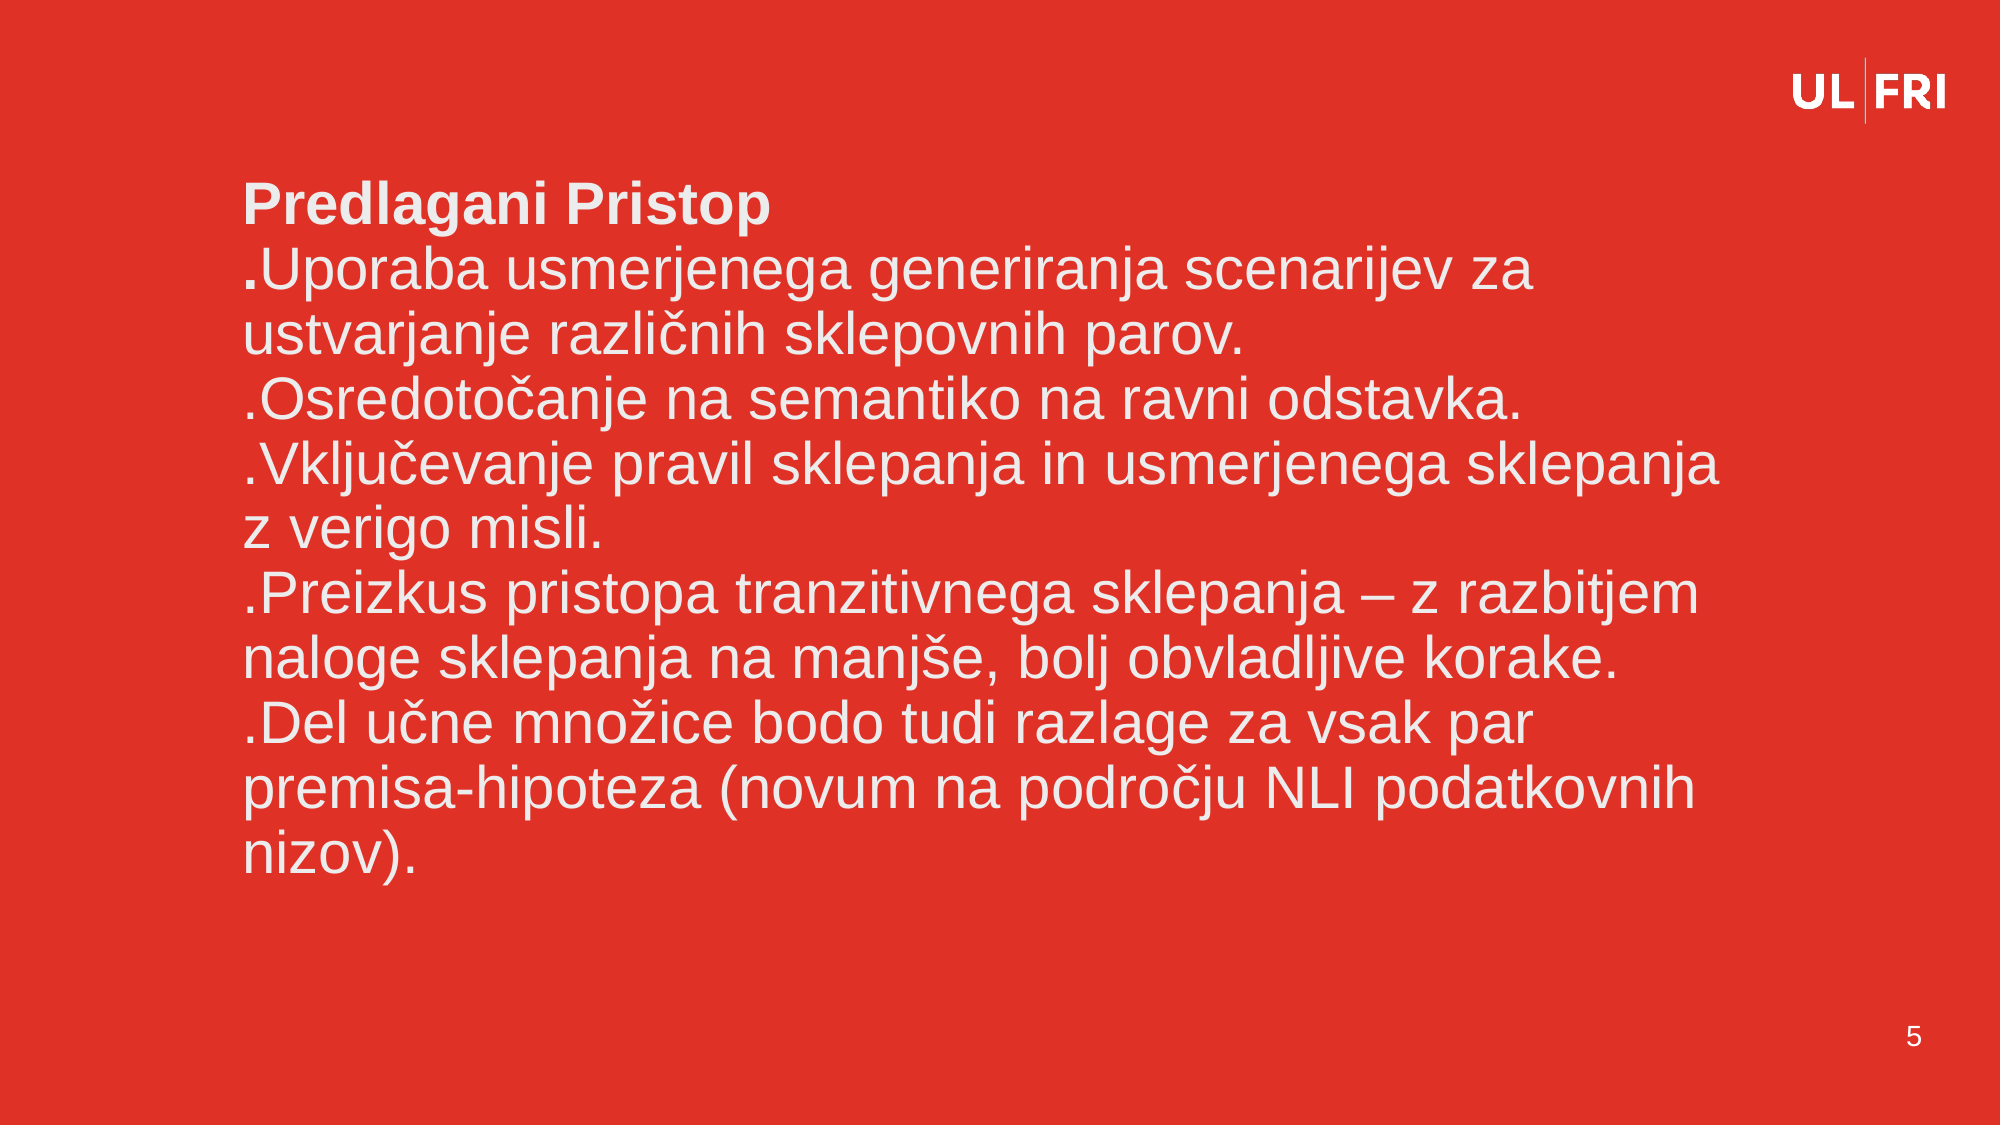

# Predlagani Pristop .Uporaba usmerjenega generiranja scenarijev za ustvarjanje različnih sklepovnih parov. .Osredotočanje na semantiko na ravni odstavka. .Vključevanje pravil sklepanja in usmerjenega sklepanja z verigo misli. .Preizkus pristopa tranzitivnega sklepanja – z razbitjem naloge sklepanja na manjše, bolj obvladljive korake. .Del učne množice bodo tudi razlage za vsak par premisa-hipoteza (novum na področju NLI podatkovnih nizov).
5